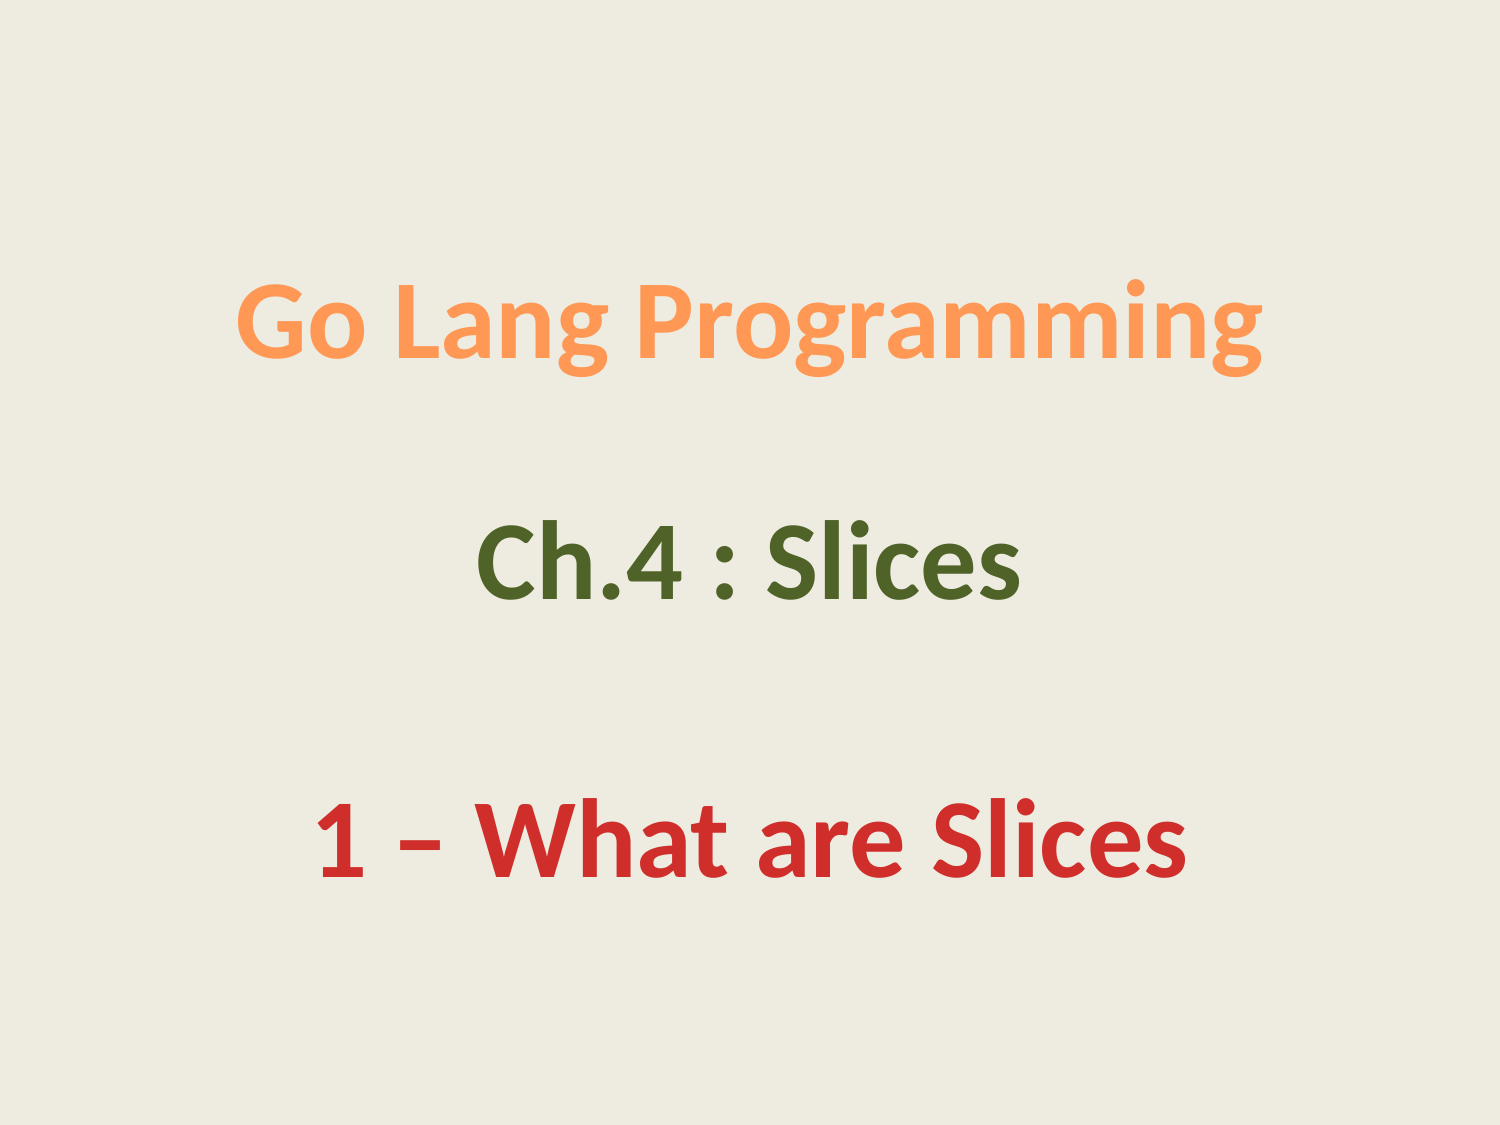

Go Lang Programming
Ch.4 : Slices
1 – What are Slices